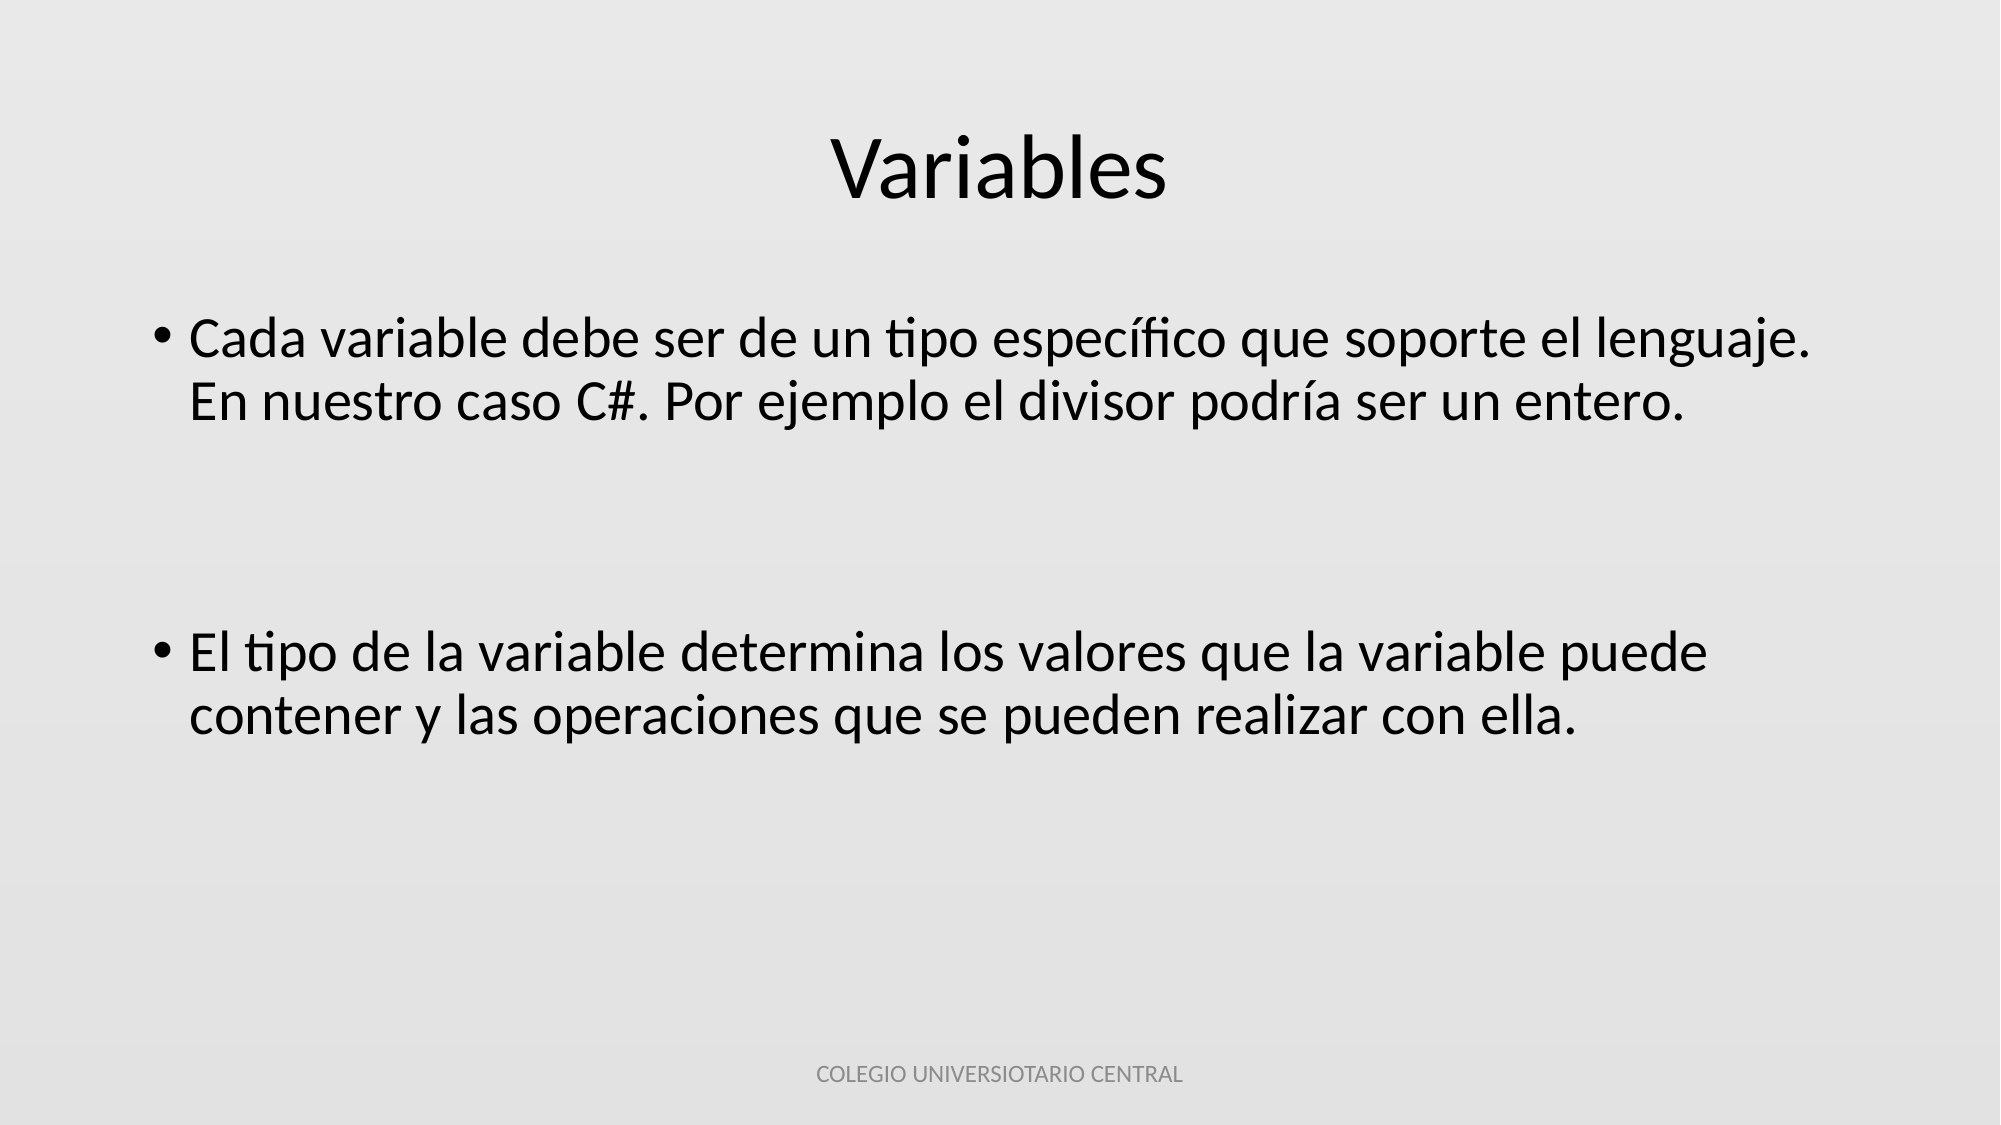

# Variables
Cada variable debe ser de un tipo específico que soporte el lenguaje. En nuestro caso C#. Por ejemplo el divisor podría ser un entero.

El tipo de la variable determina los valores que la variable puede contener y las operaciones que se pueden realizar con ella.

COLEGIO UNIVERSIOTARIO CENTRAL